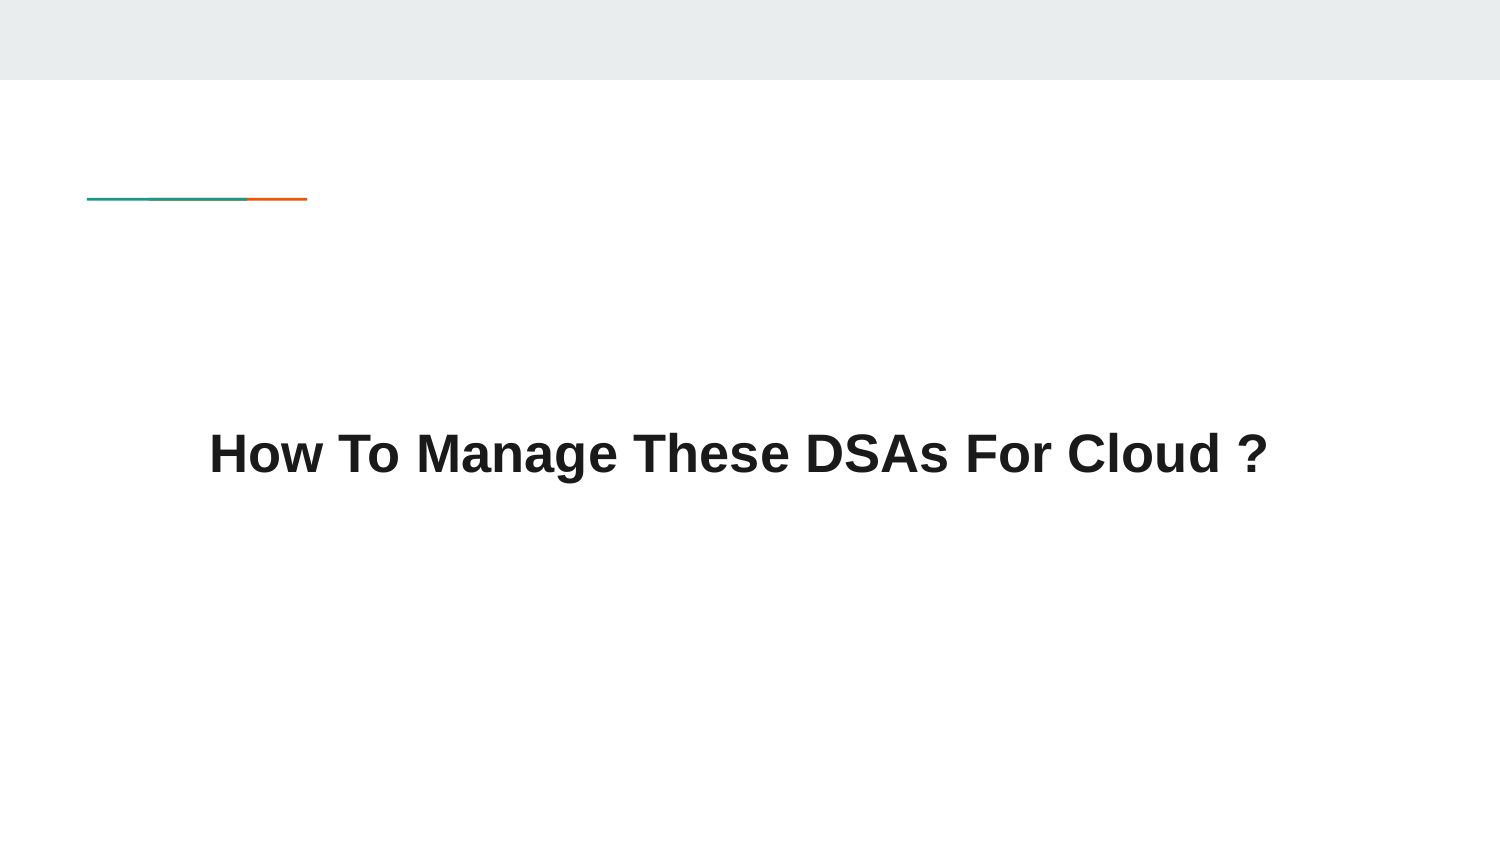

# How To Manage These DSAs For Cloud ?